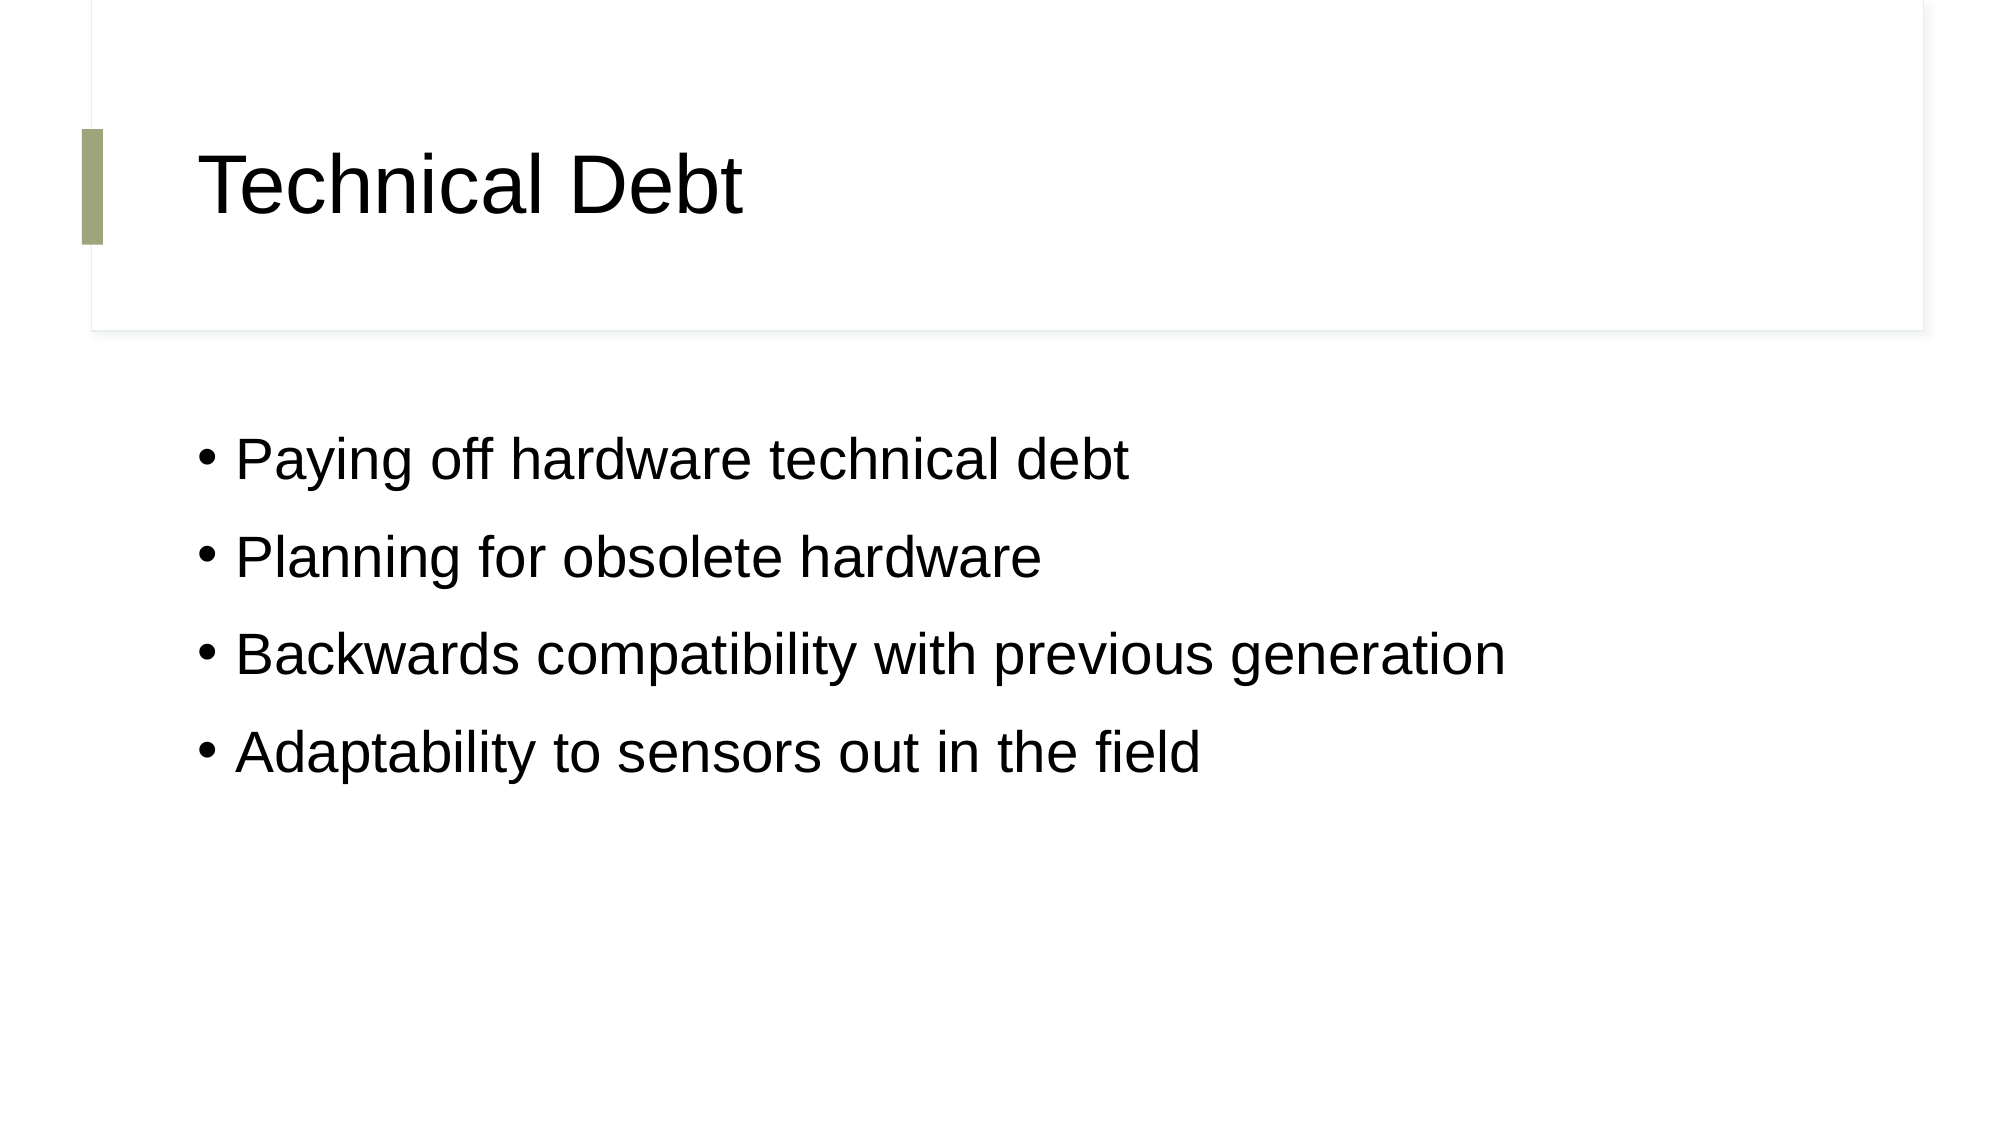

# Technical Debt
Paying off hardware technical debt
Planning for obsolete hardware
Backwards compatibility with previous generation
Adaptability to sensors out in the field